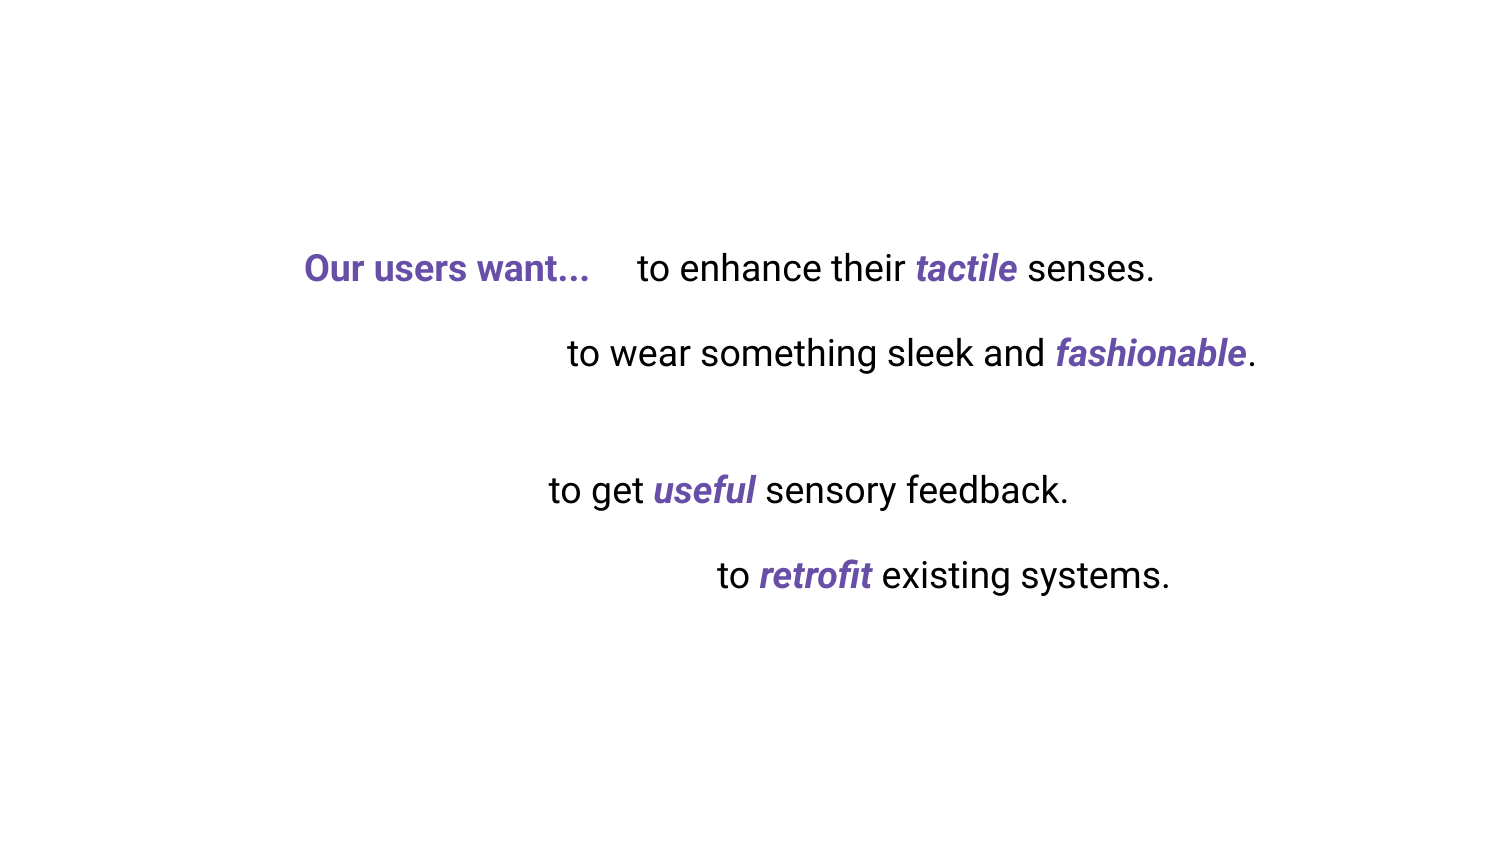

Our users want...     to enhance their tactile senses.
     to wear something sleek and fashionable.
						     to get useful sensory feedback.
		     to retrofit existing systems.